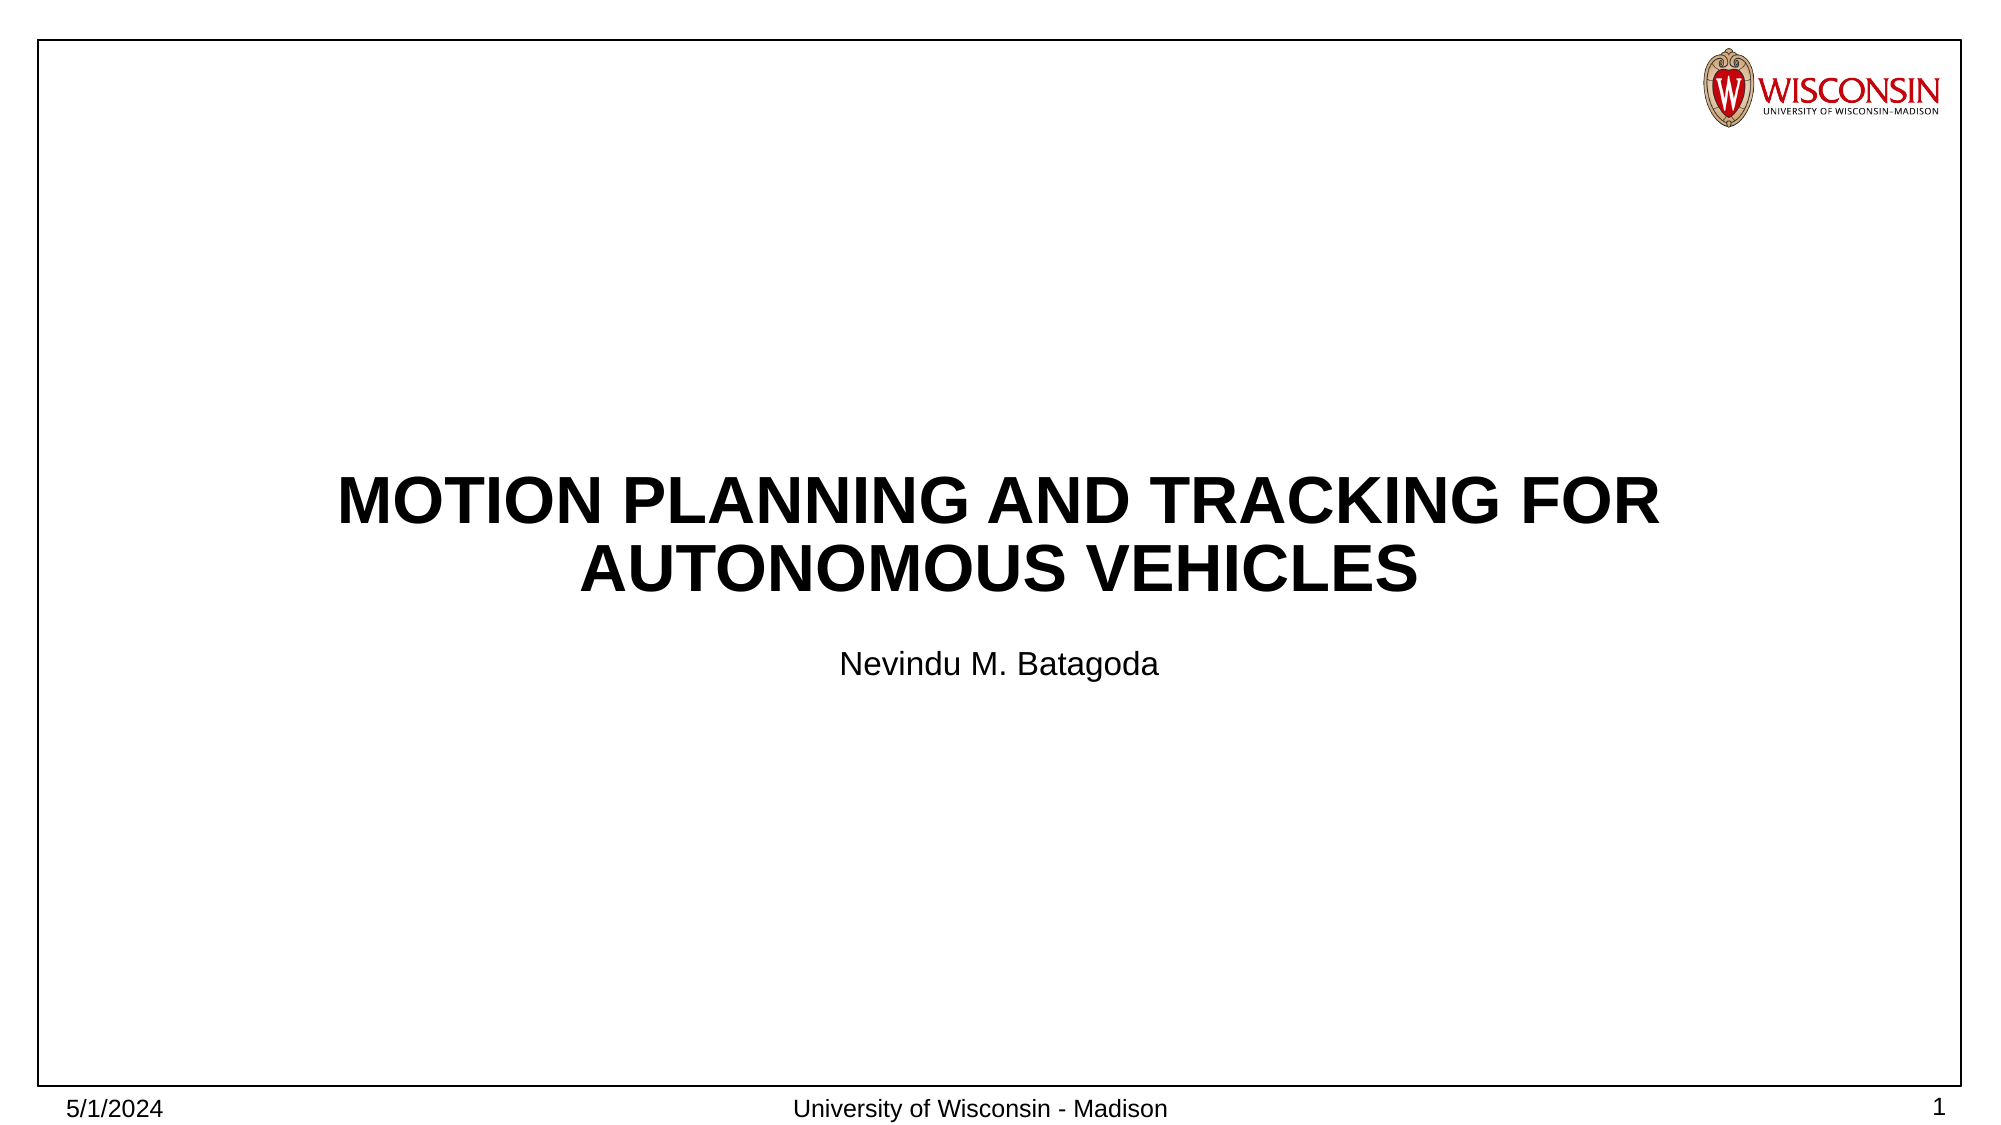

# Motion Planning and Tracking FOR Autonomous vehicles
Nevindu M. Batagoda
5/1/2024
University of Wisconsin - Madison
1